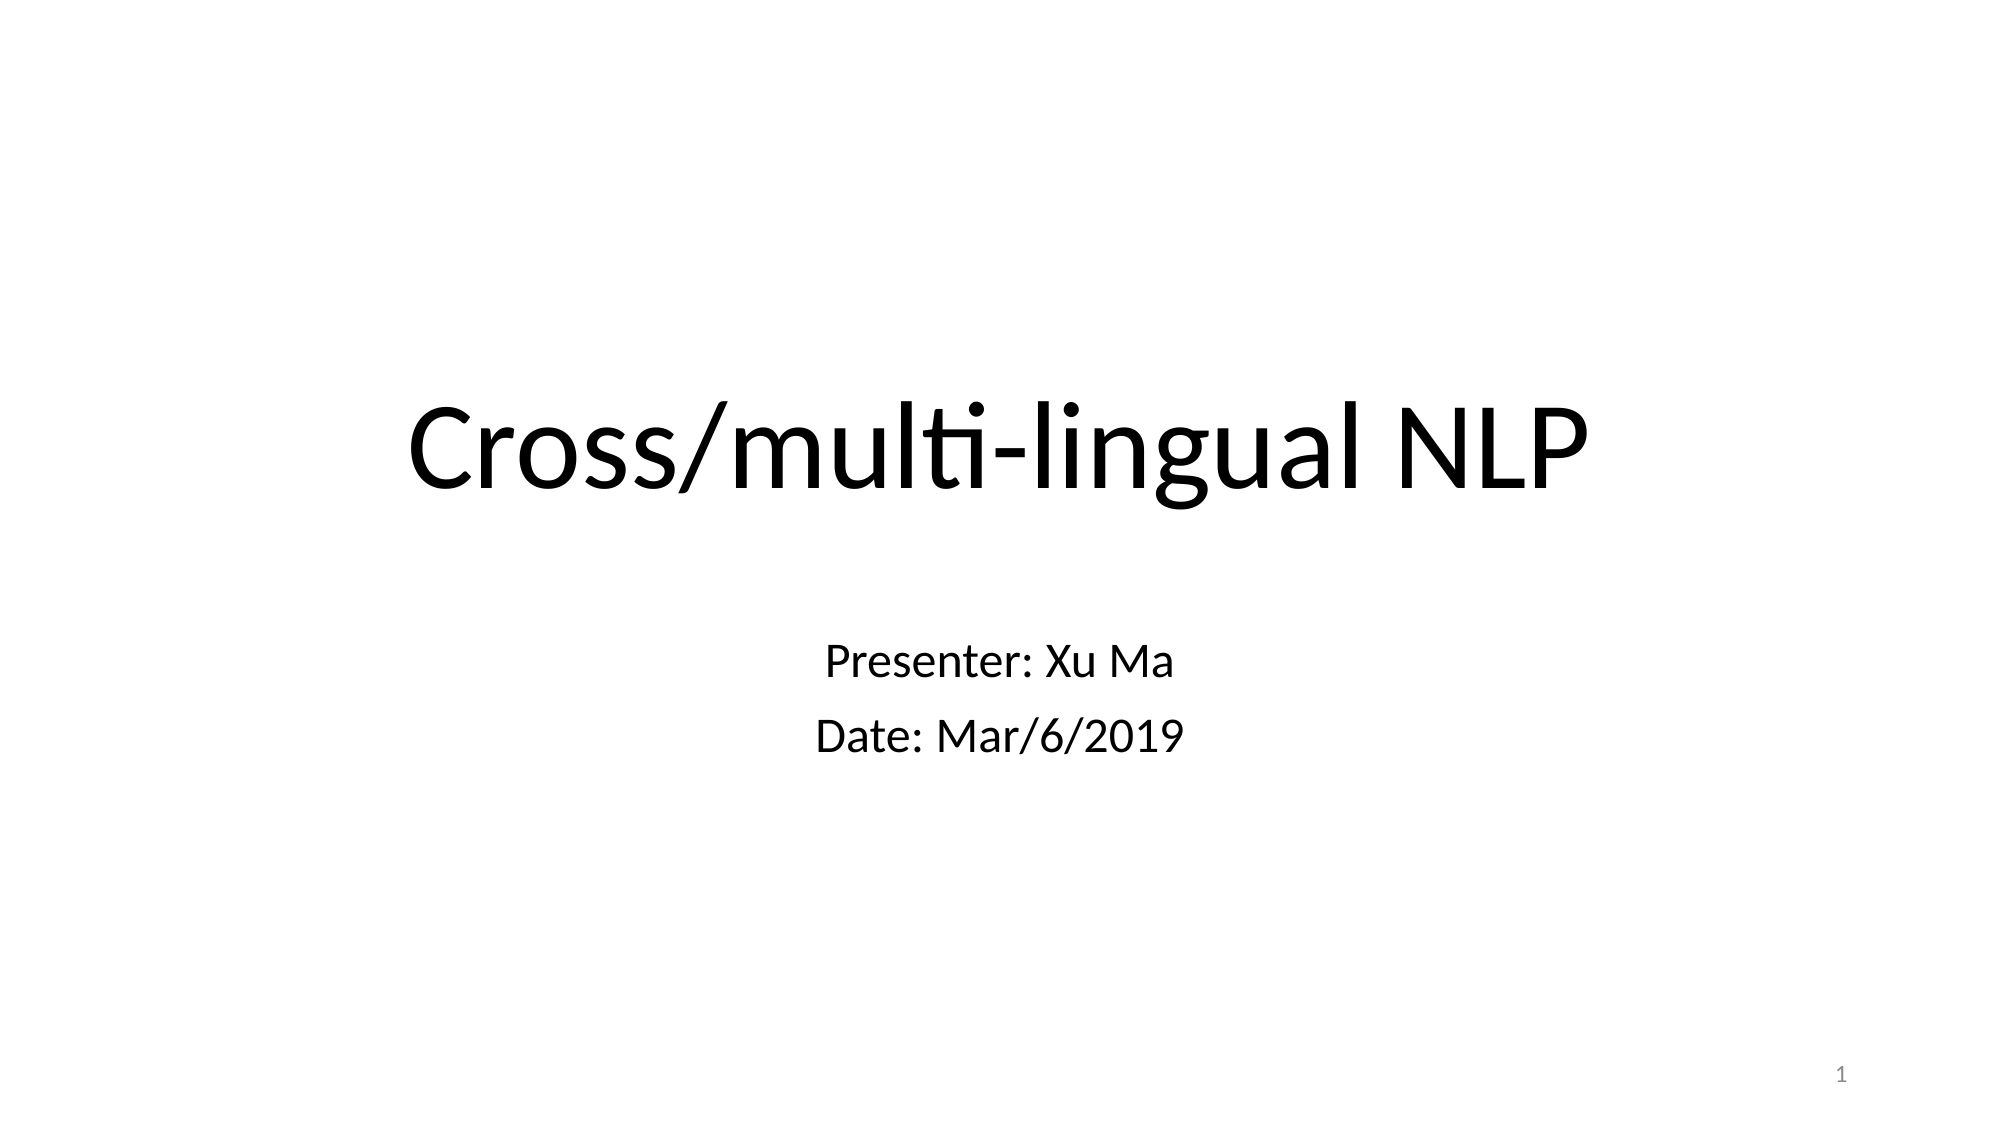

# Cross/multi-lingual NLP
Presenter: Xu Ma
Date: Mar/6/2019
1